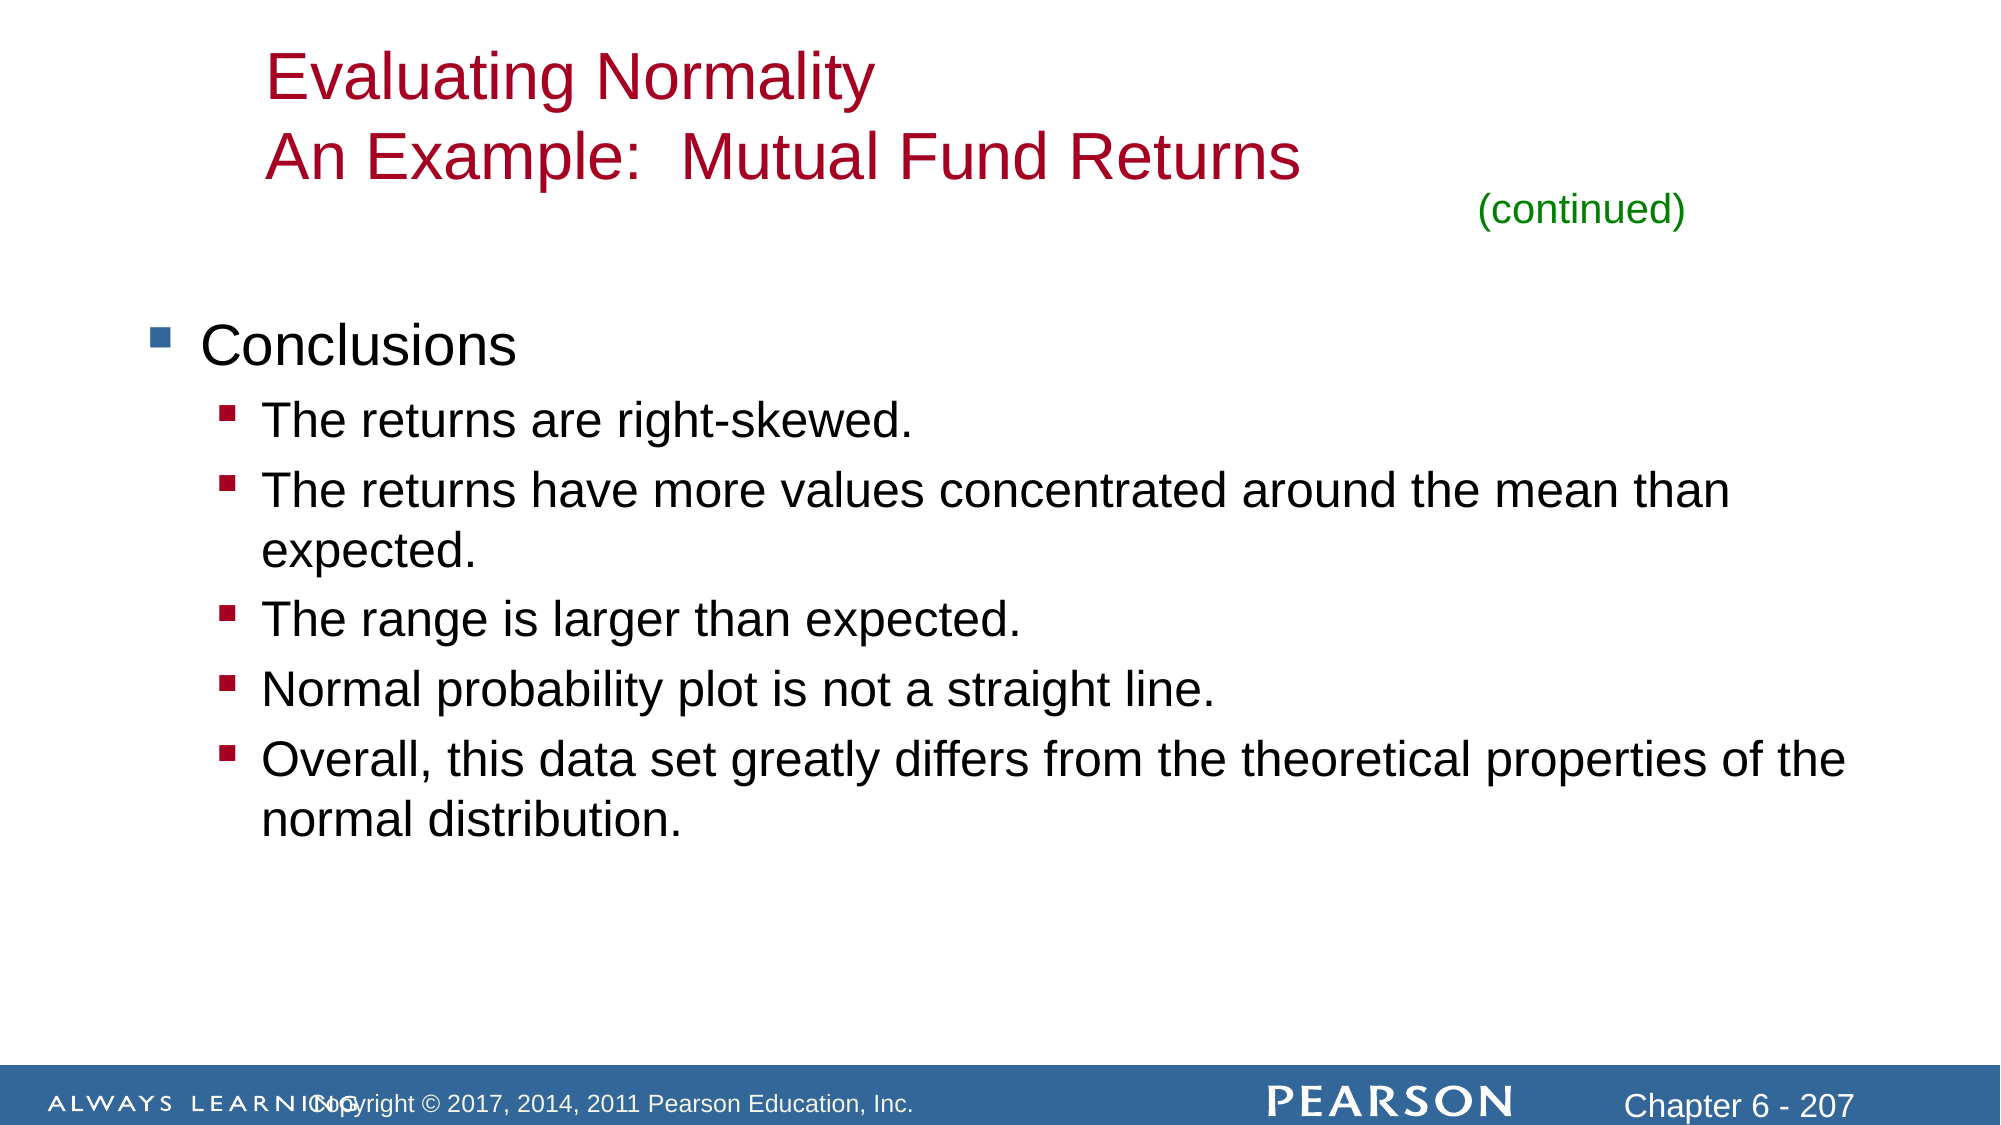

Evaluating Normality
An Example:  Mutual Fund Returns
Conclusions
The returns are right-skewed.
The returns have more values concentrated around the mean than expected.
The range is larger than expected.
Normal probability plot is not a straight line.
Overall, this data set greatly differs from the theoretical properties of the normal distribution.
(continued)